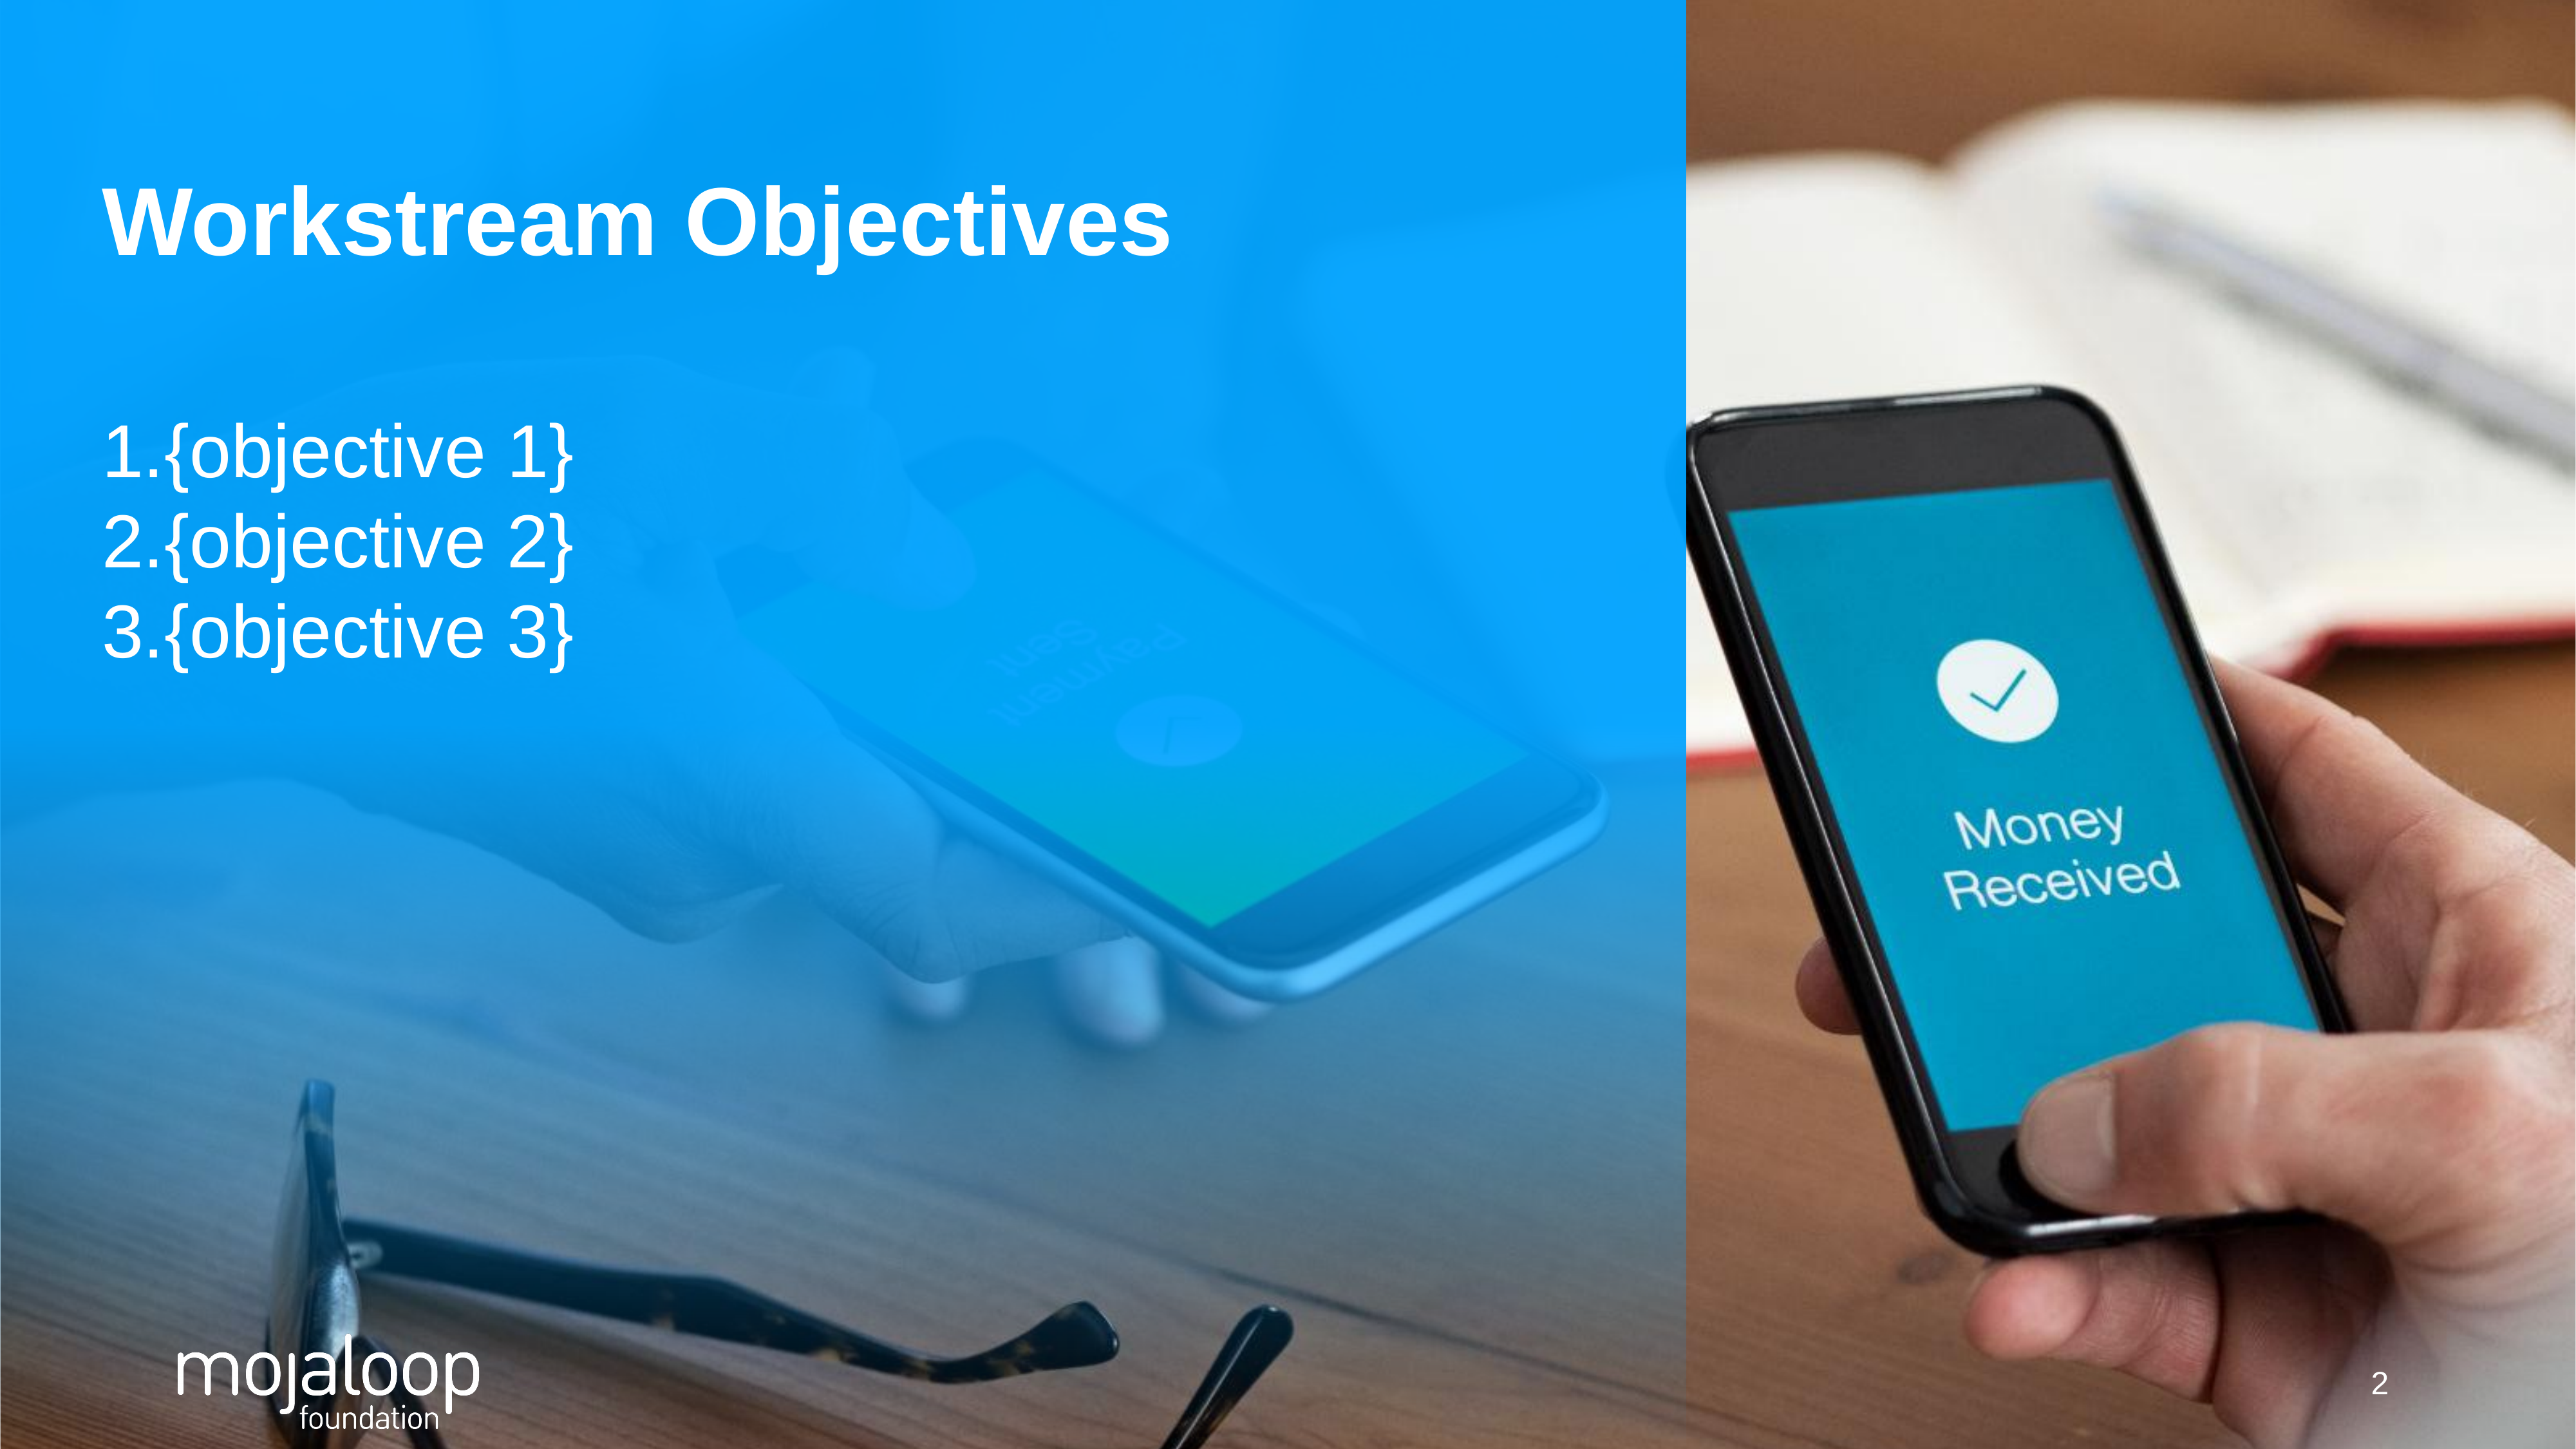

# Workstream Objectives
{objective 1}
{objective 2}
{objective 3}
2